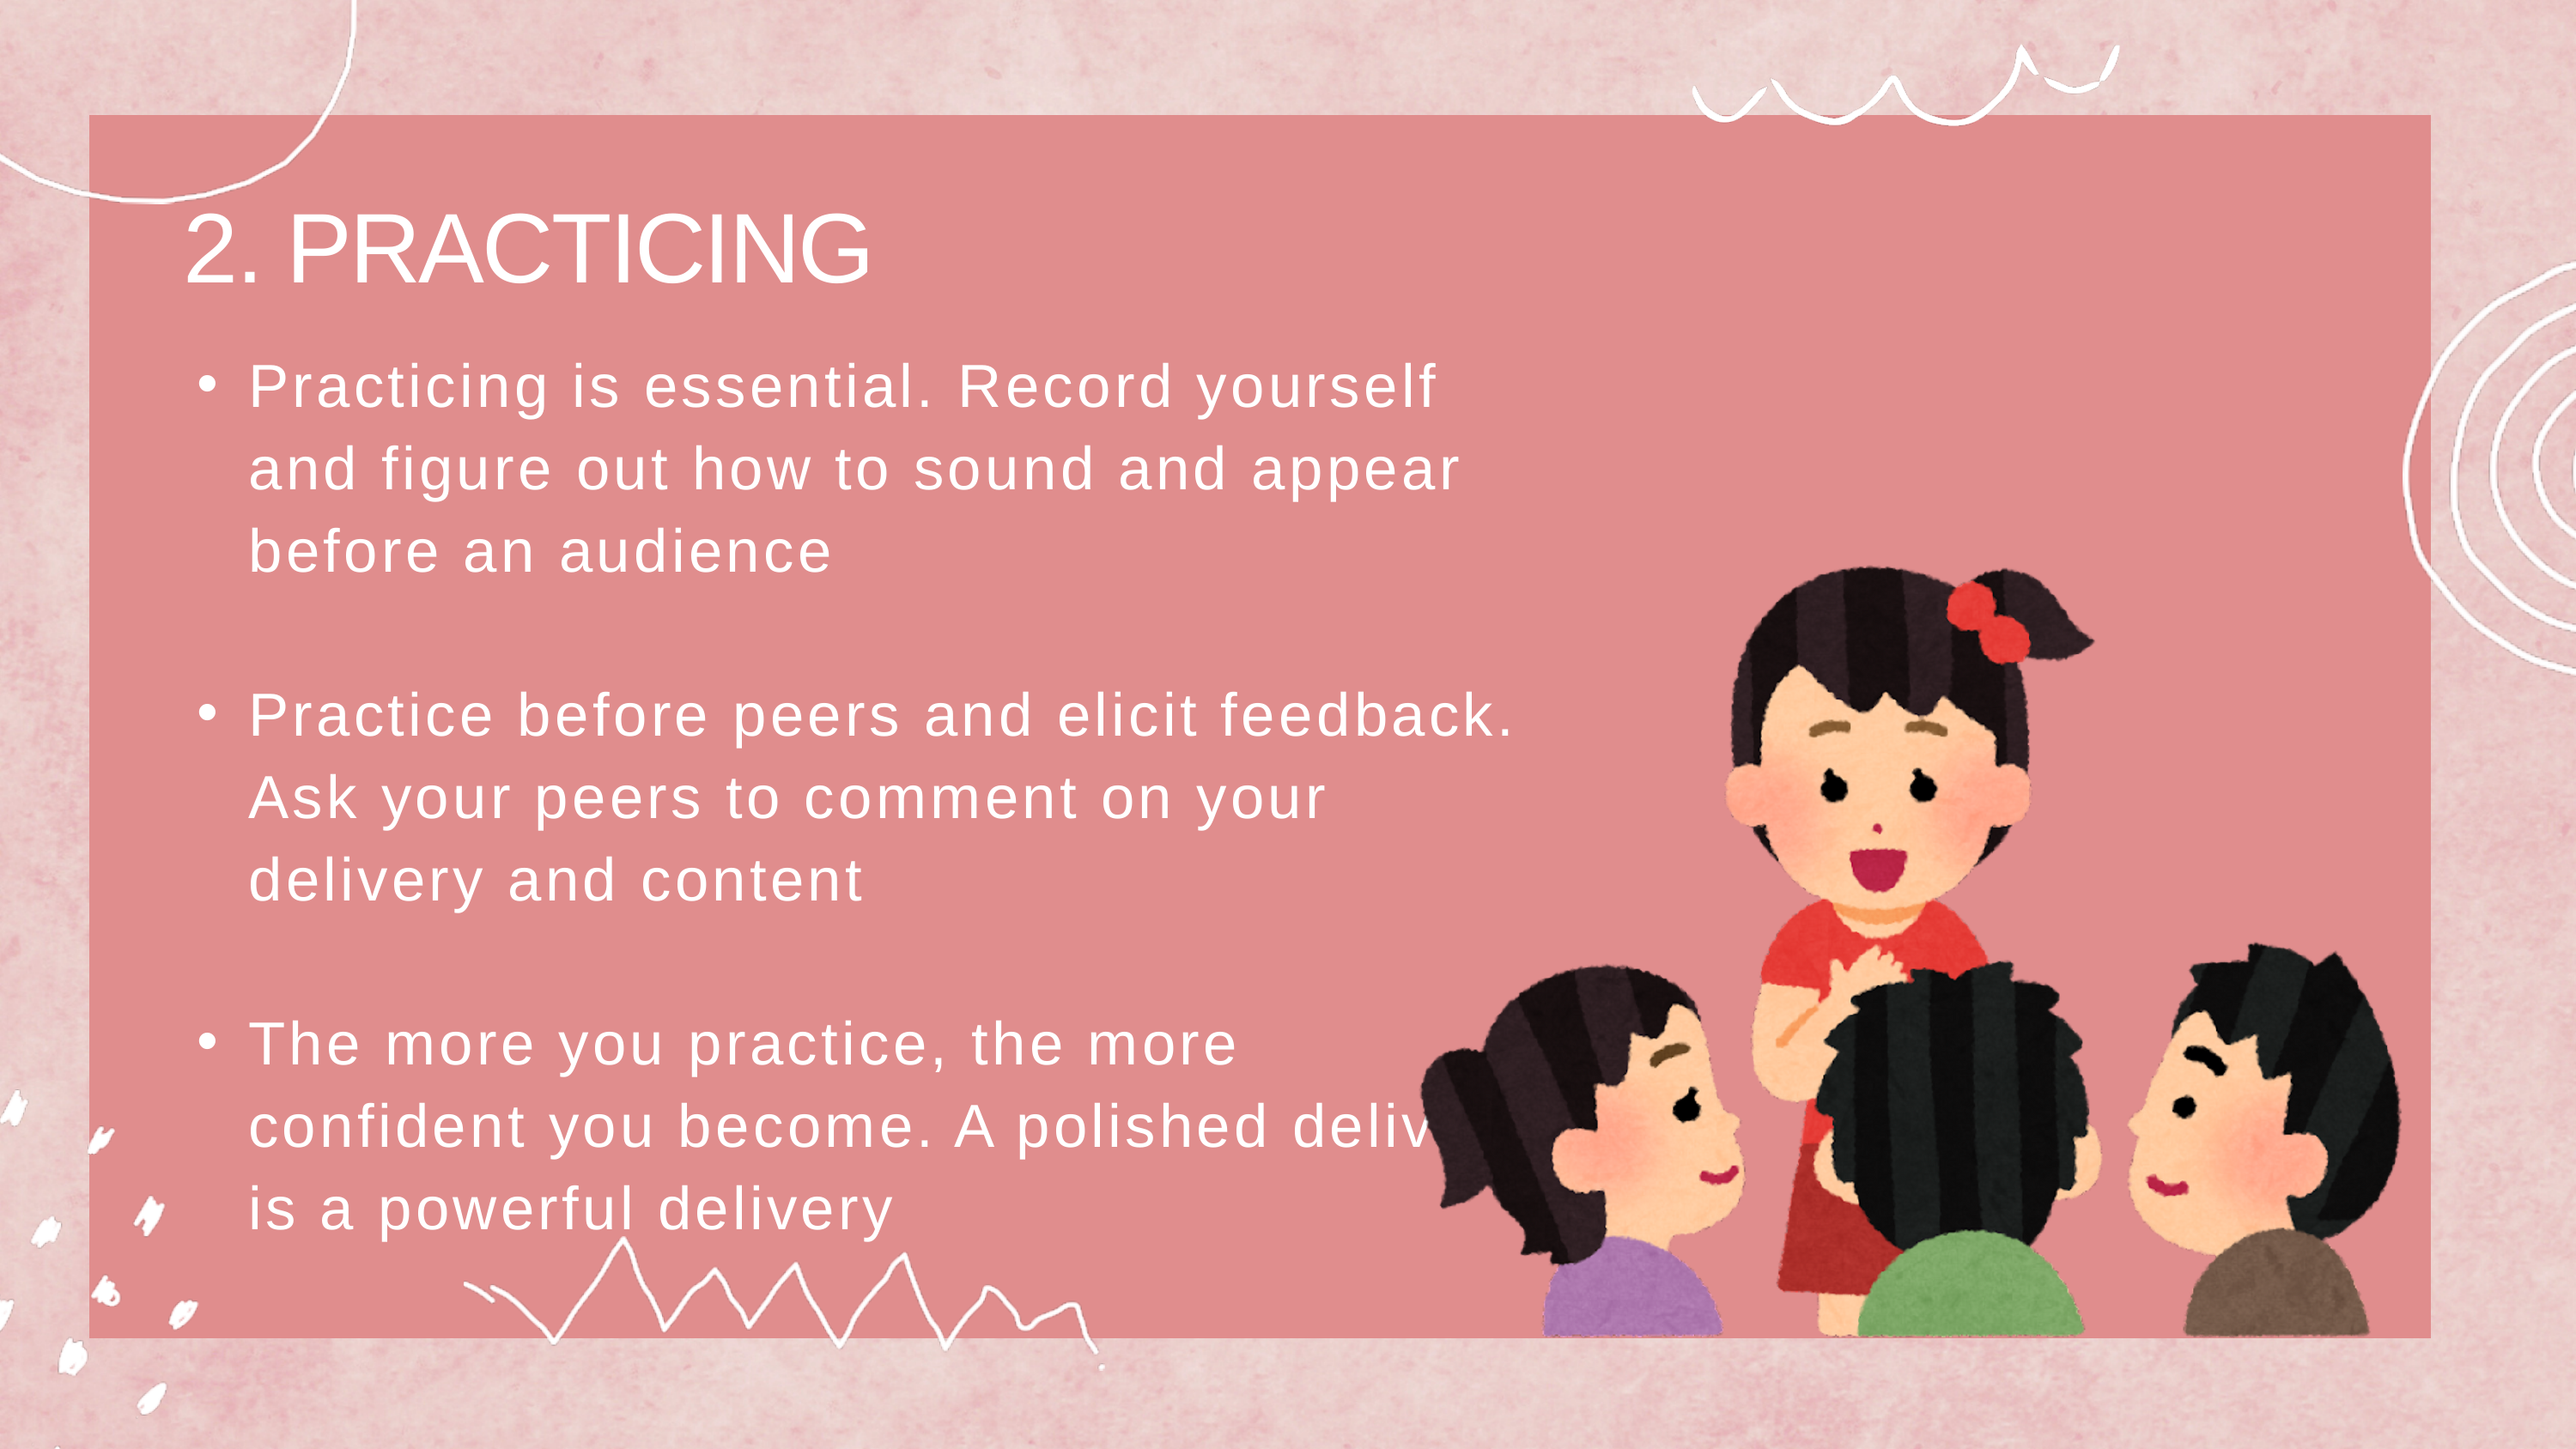

2. PRACTICING

Practicing is essential. Record yourself and figure out how to sound and appear before an audience

Practice before peers and elicit feedback. Ask your peers to comment on your delivery and content

The more you practice, the more confident you become. A polished delivery is a powerful delivery